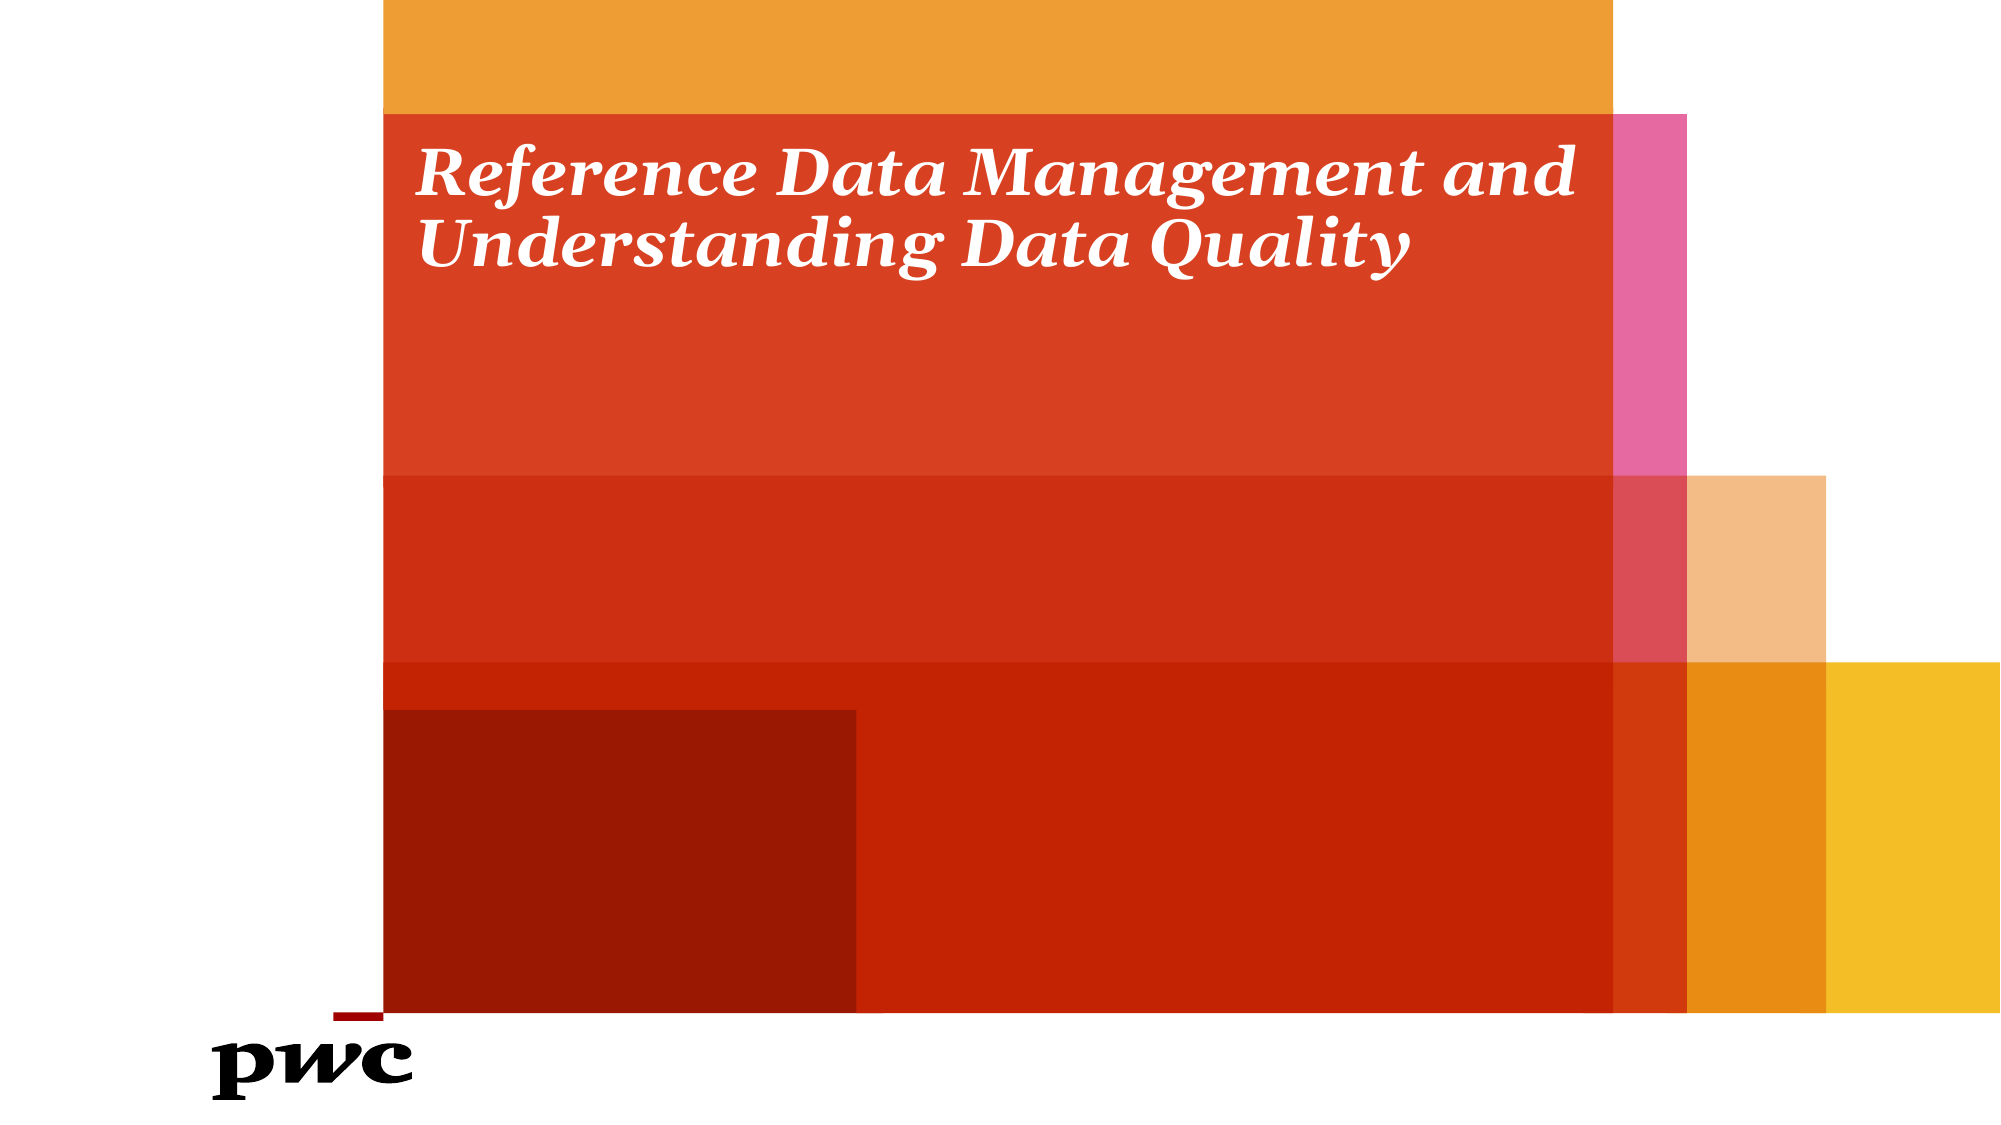

# Reference Data Management and Understanding Data Quality